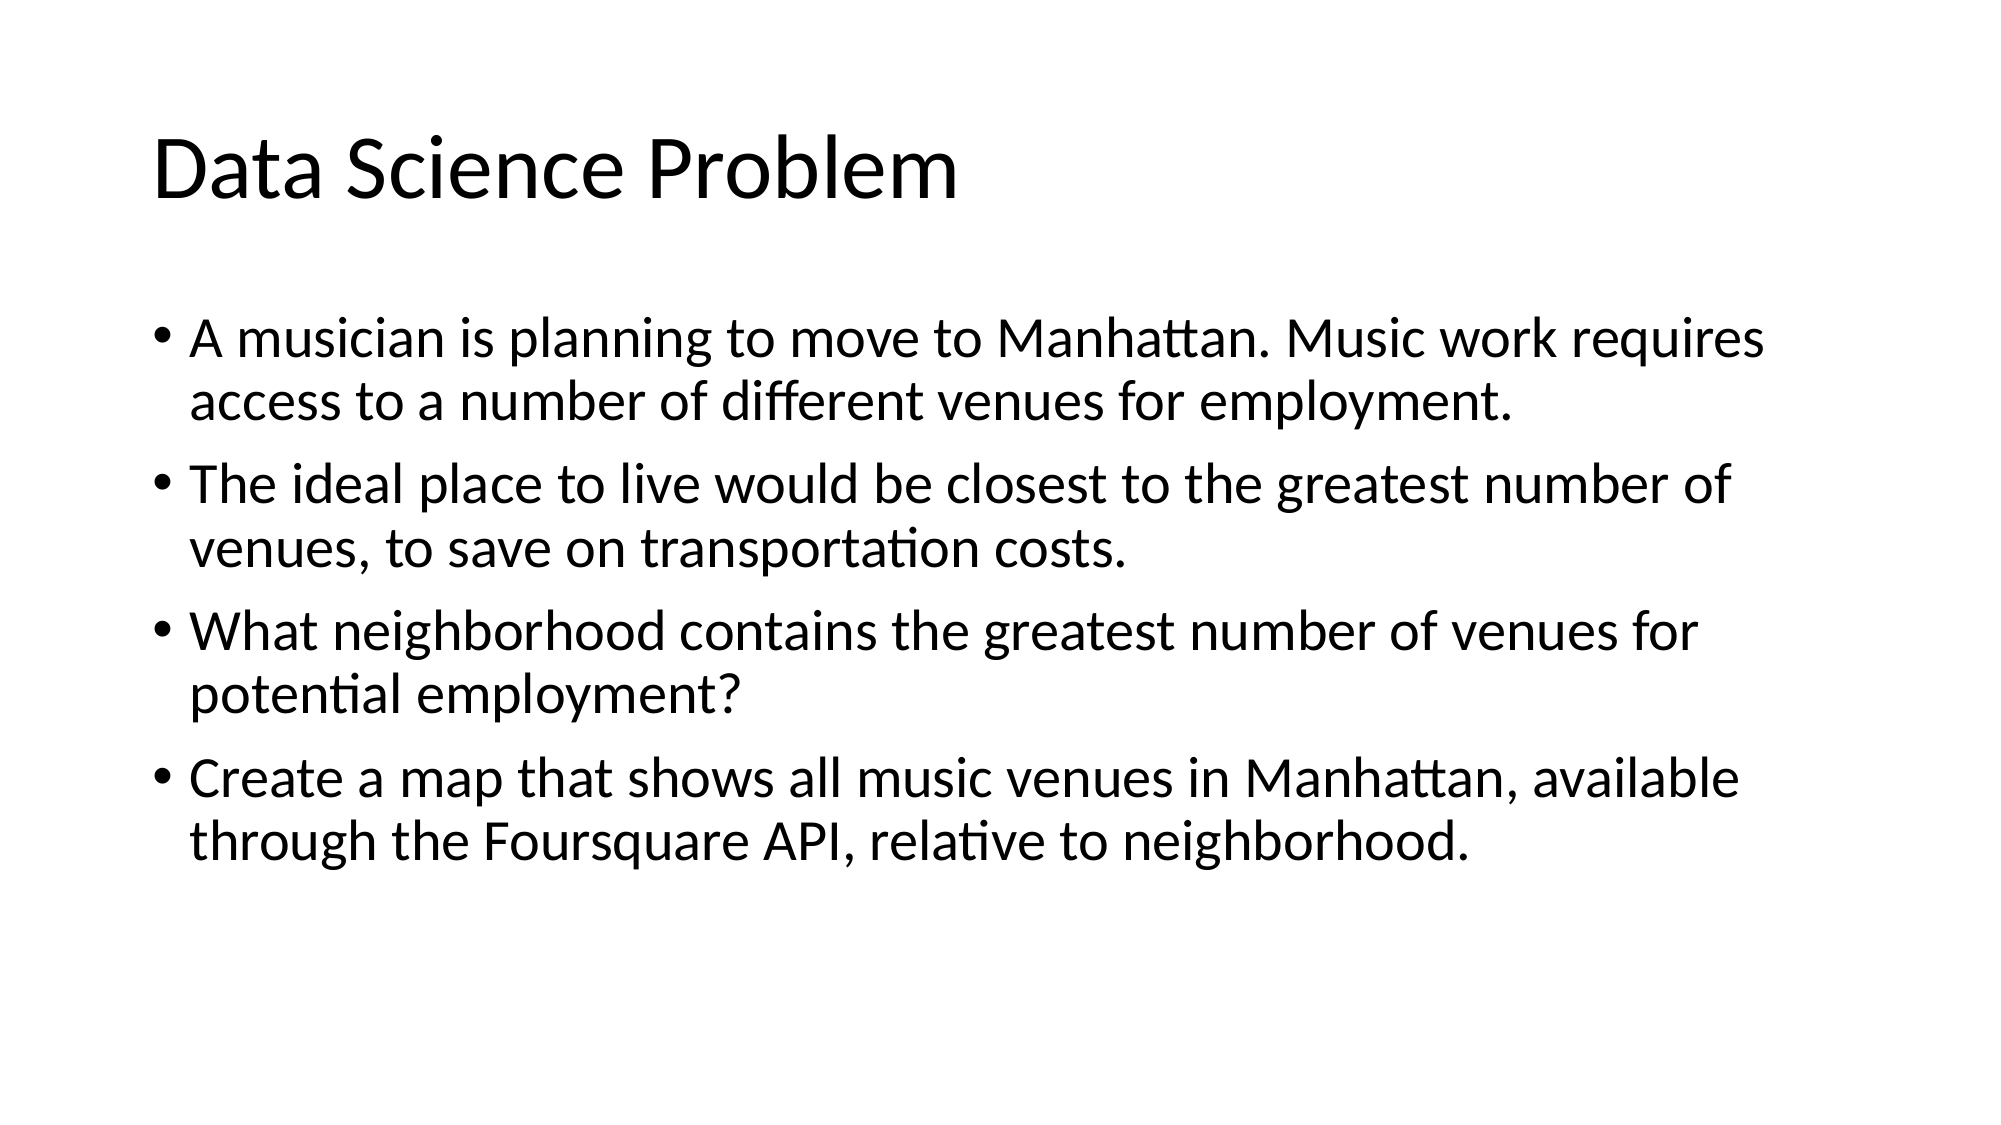

# Data Science Problem
A musician is planning to move to Manhattan. Music work requires access to a number of different venues for employment.
The ideal place to live would be closest to the greatest number of venues, to save on transportation costs.
What neighborhood contains the greatest number of venues for potential employment?
Create a map that shows all music venues in Manhattan, available through the Foursquare API, relative to neighborhood.